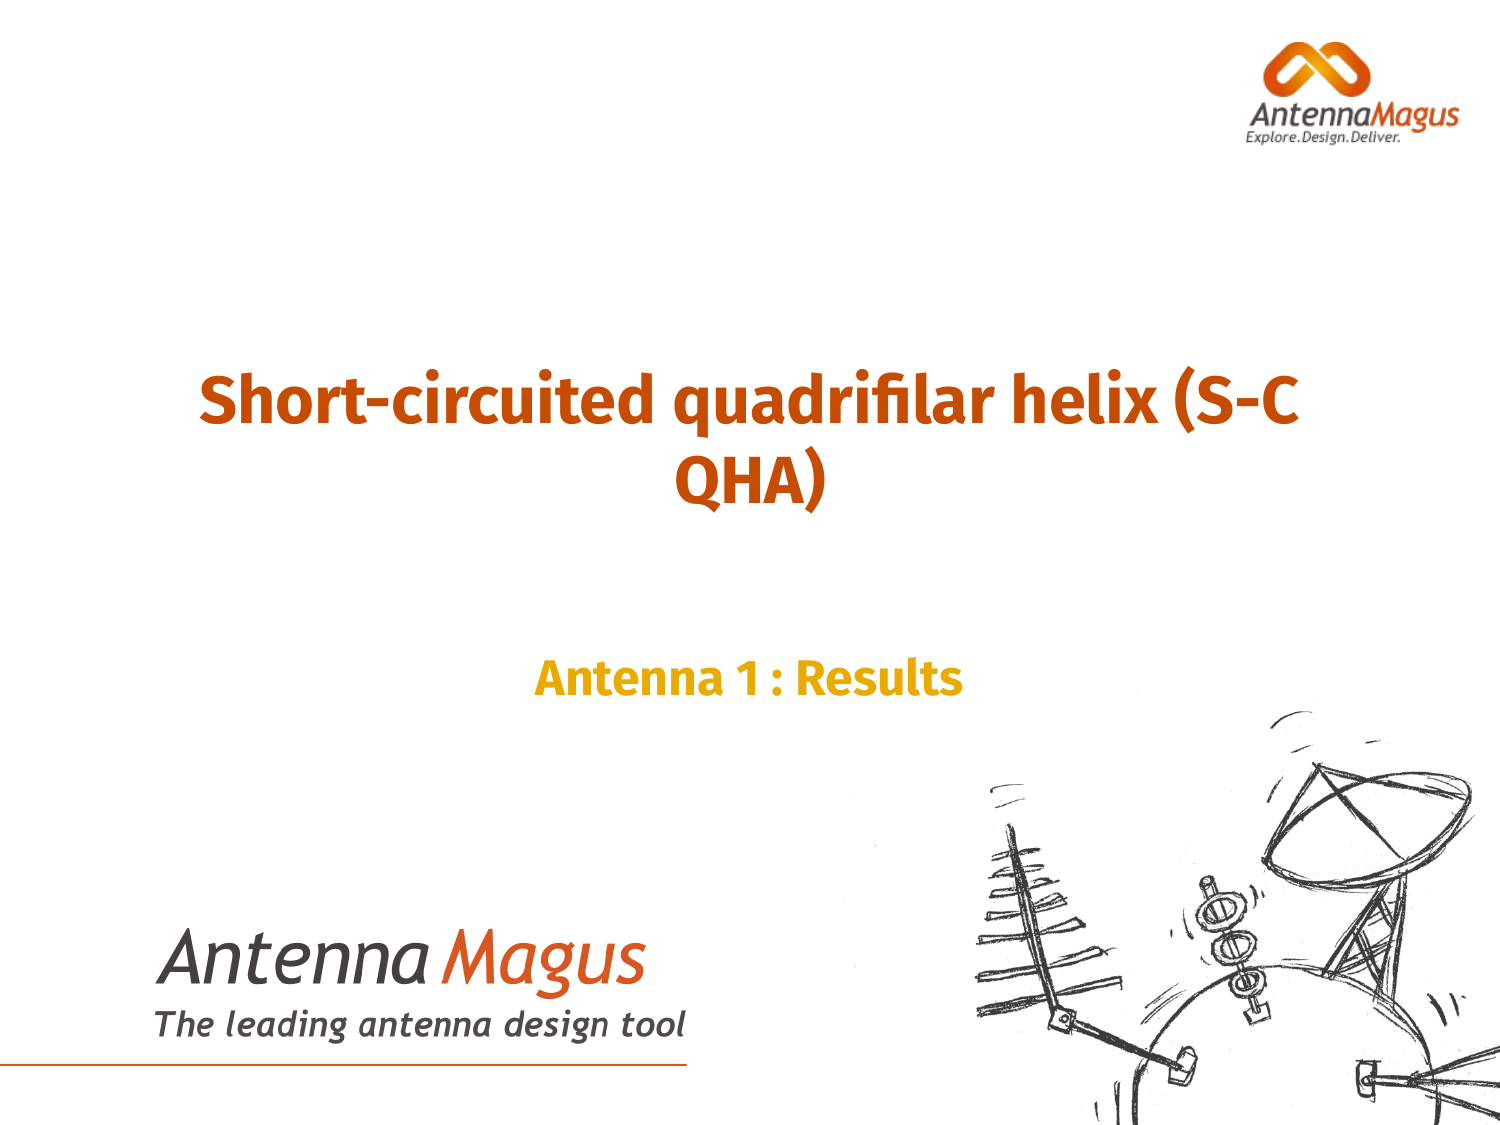

# Short-circuited quadrifilar helix (S-C QHA)
Antenna 1 : Results